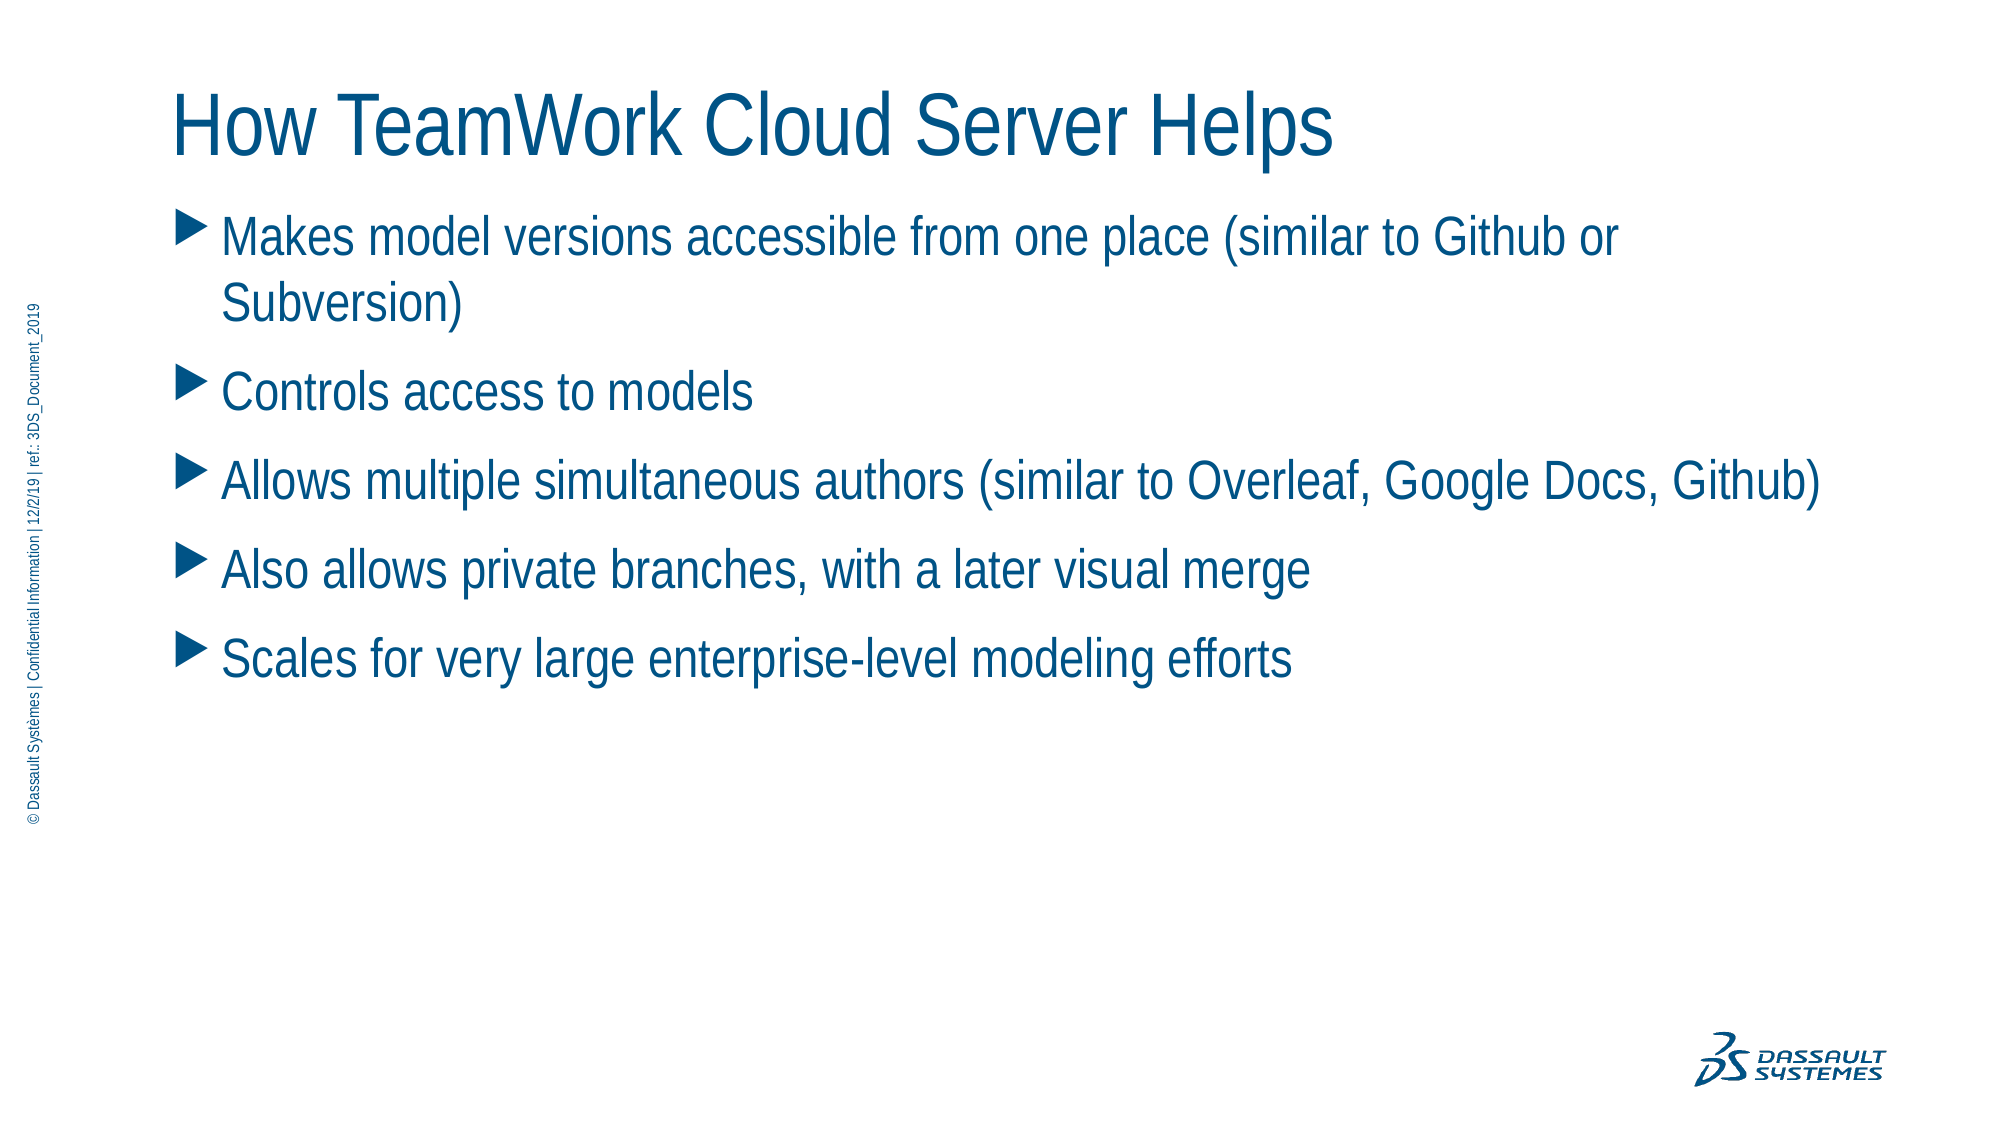

# How TeamWork Cloud Server Helps
Makes model versions accessible from one place (similar to Github or Subversion)
Controls access to models
Allows multiple simultaneous authors (similar to Overleaf, Google Docs, Github)
Also allows private branches, with a later visual merge
Scales for very large enterprise-level modeling efforts